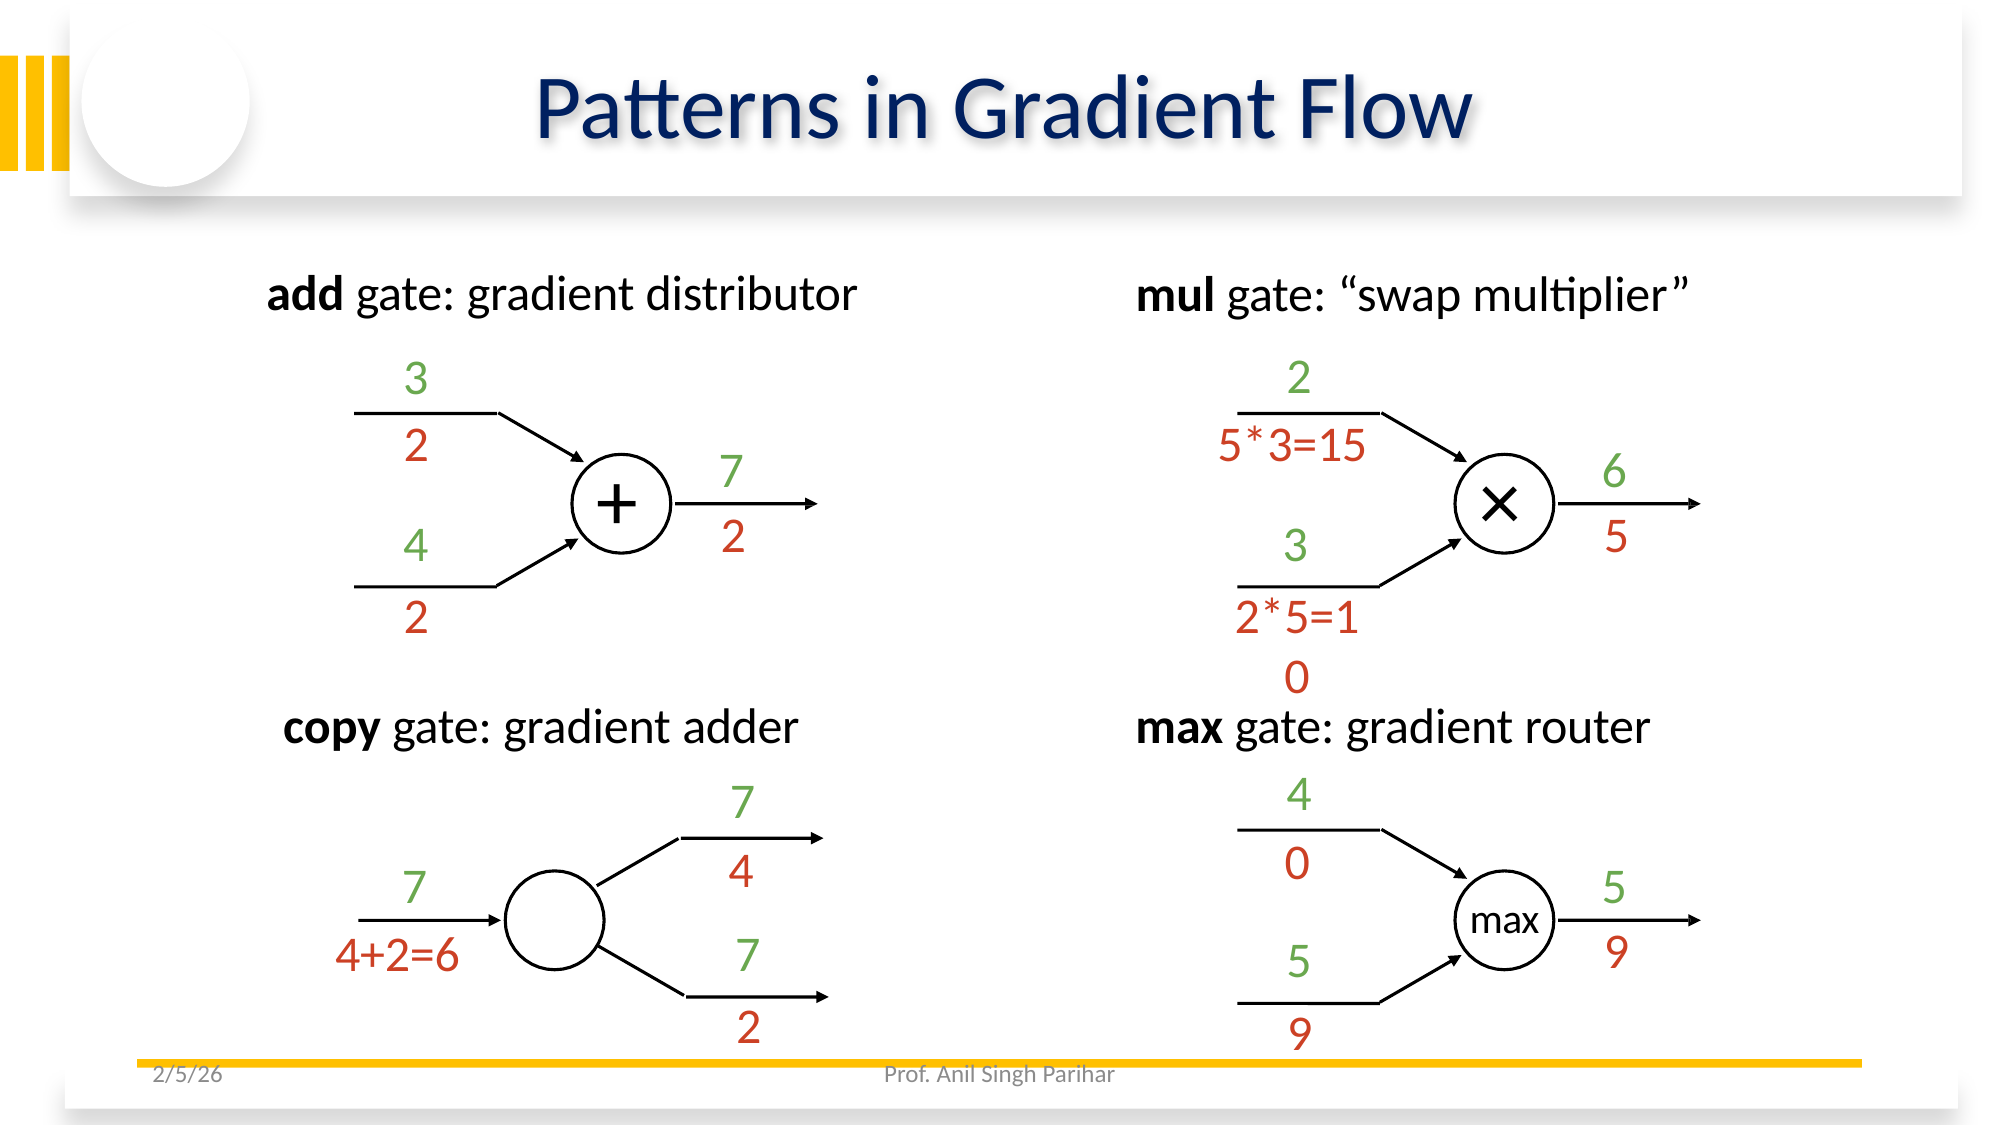

# Patterns in Gradient Flow

add gate: gradient distributor 3
mul gate: “swap multiplier” 2
2
4
2
5*3=15
3
2*5=10

7
2
6
5
+
×

copy gate: gradient adder
7
7
4+2=6
max gate: gradient router 4
4
7
2
0
5
9

5
9
max
2/5/26
Prof. Anil Singh Parihar
36